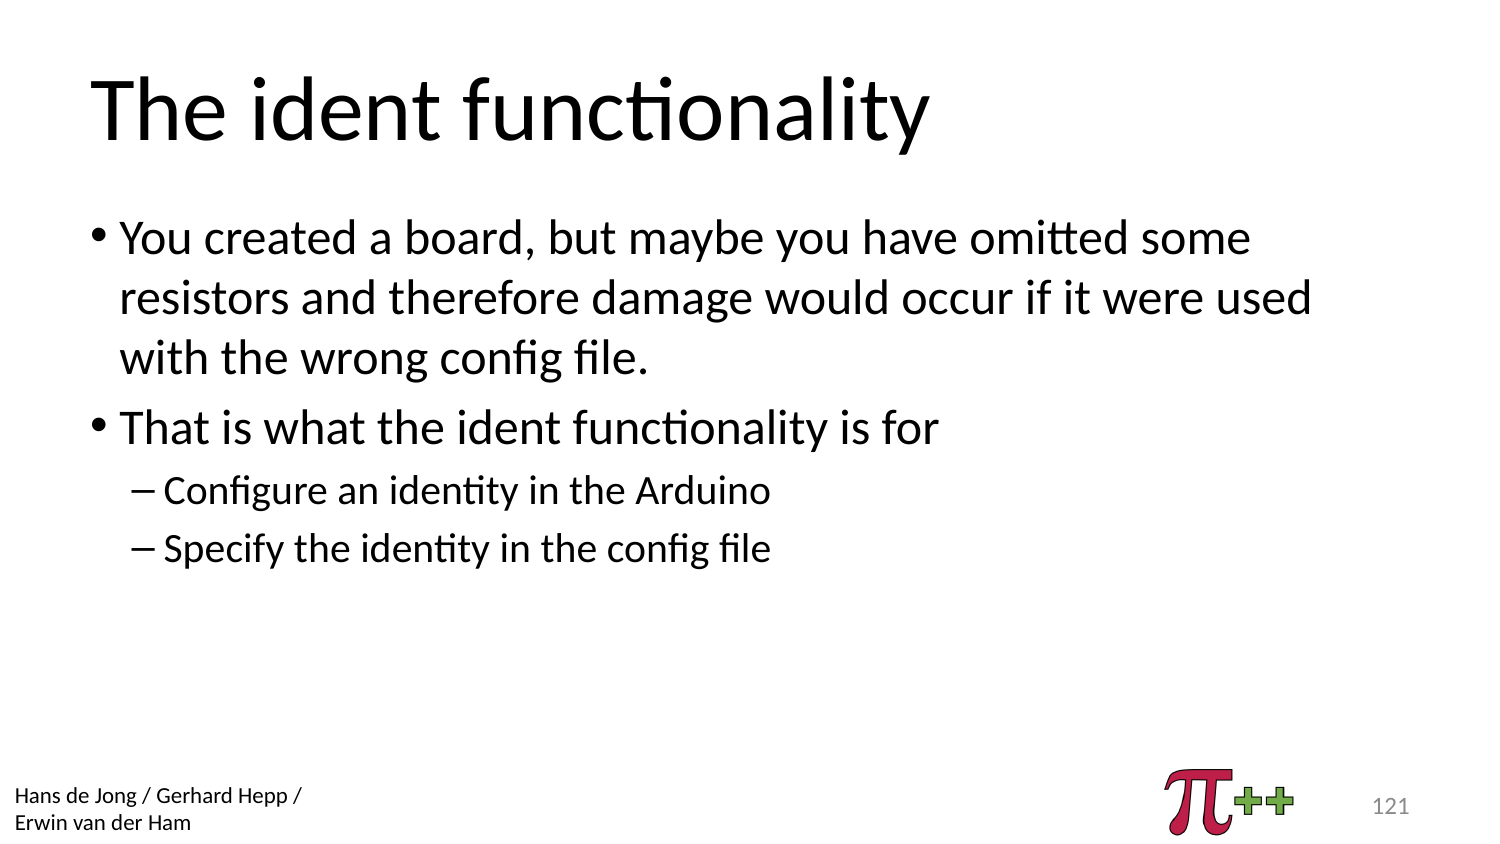

# The ident functionality
You created a board, but maybe you have omitted some resistors and therefore damage would occur if it were used with the wrong config file.
That is what the ident functionality is for
Configure an identity in the Arduino
Specify the identity in the config file
121